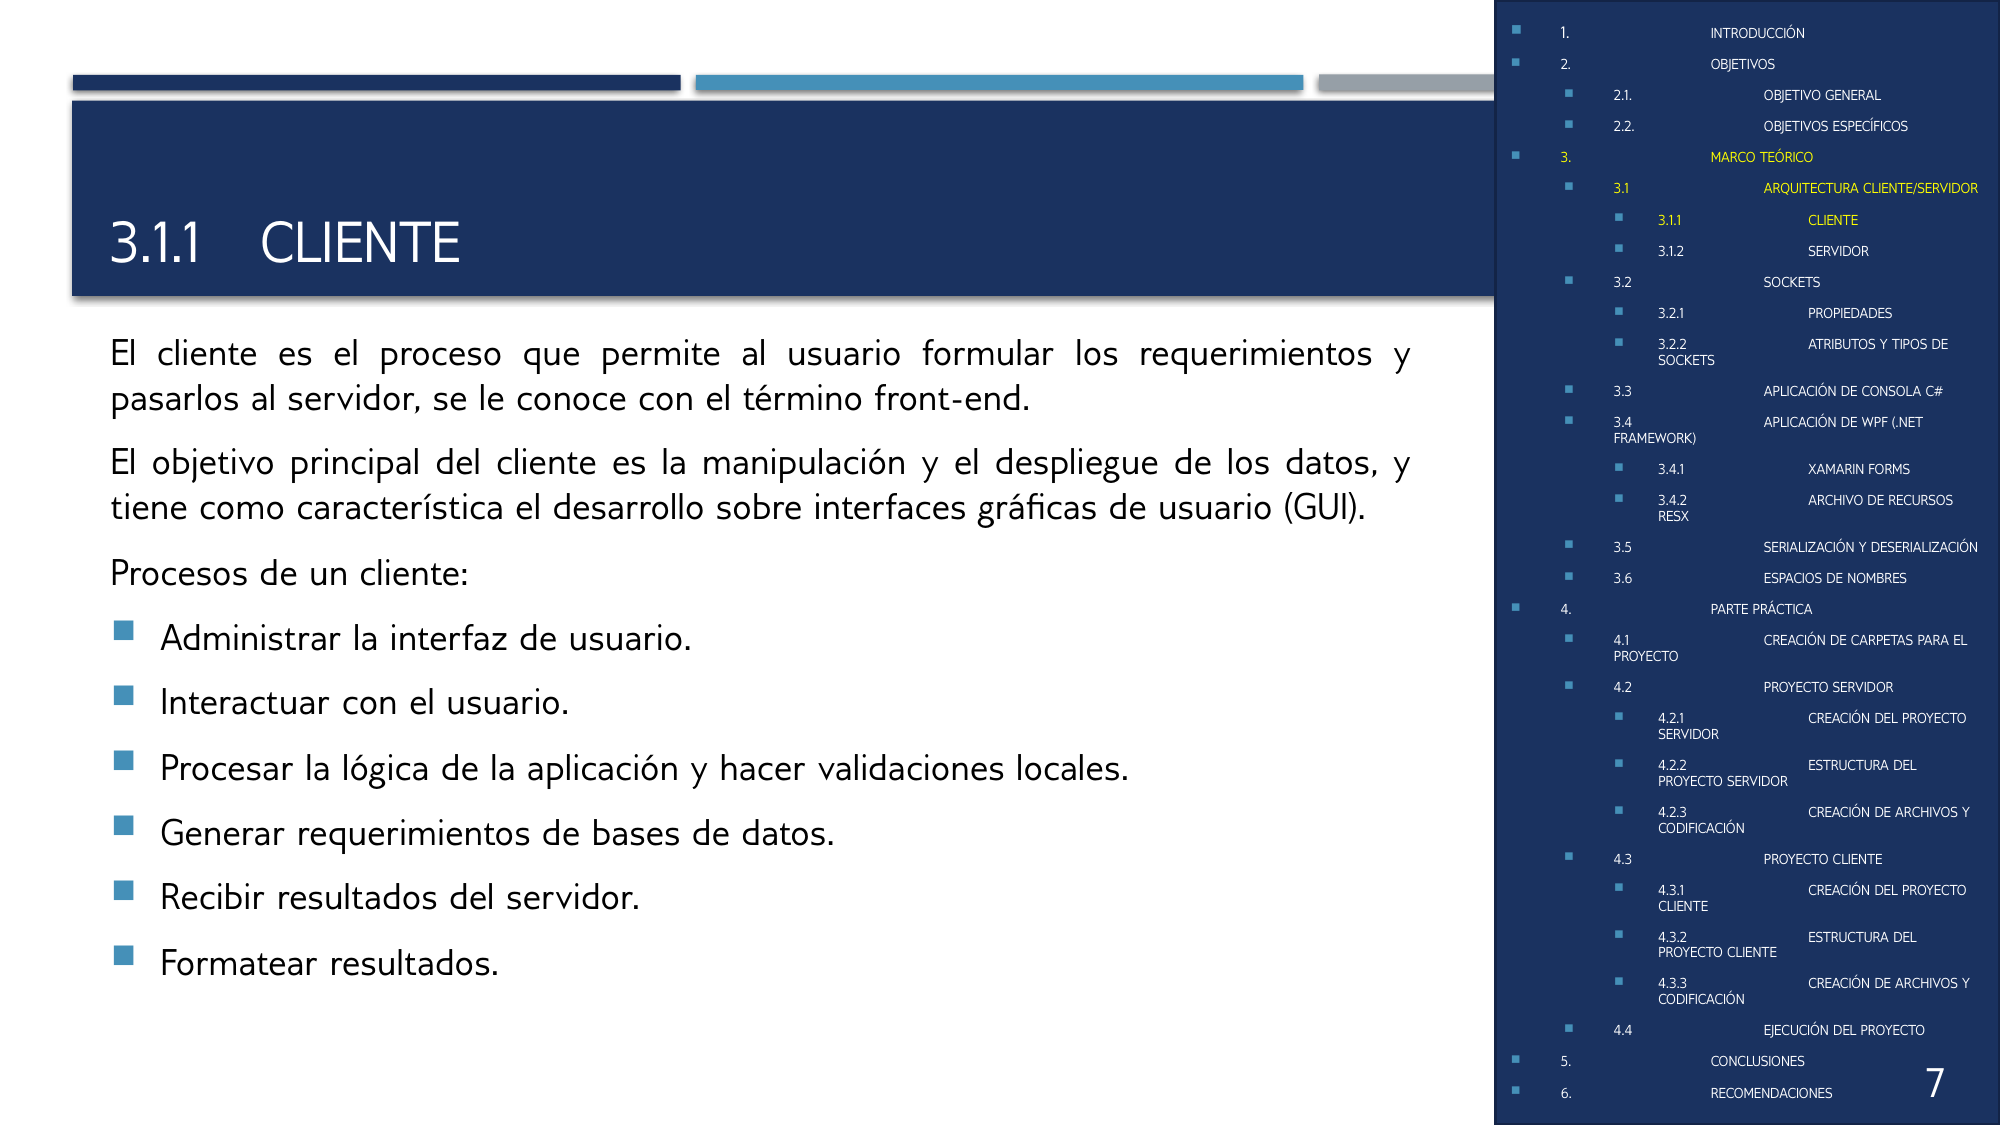

1.	INTRODUCCIÓN
2.	OBJETIVOS
2.1.	OBJETIVO GENERAL
2.2.	OBJETIVOS ESPECÍFICOS
3.	MARCO TEÓRICO
3.1	ARQUITECTURA CLIENTE/SERVIDOR
3.1.1	CLIENTE
3.1.2	SERVIDOR
3.2	SOCKETS
3.2.1	PROPIEDADES
3.2.2	ATRIBUTOS Y TIPOS DE SOCKETS
3.3	APLICACIÓN DE CONSOLA C#
3.4	APLICACIÓN DE WPF (.NET FRAMEWORK)
3.4.1	XAMARIN FORMS
3.4.2	ARCHIVO DE RECURSOS RESX
3.5	SERIALIZACIÓN Y DESERIALIZACIÓN
3.6	ESPACIOS DE NOMBRES
4.	PARTE PRÁCTICA
4.1	CREACIÓN DE CARPETAS PARA EL PROYECTO
4.2	PROYECTO SERVIDOR
4.2.1	CREACIÓN DEL PROYECTO SERVIDOR
4.2.2	ESTRUCTURA DEL PROYECTO SERVIDOR
4.2.3	CREACIÓN DE ARCHIVOS Y CODIFICACIÓN
4.3	PROYECTO CLIENTE
4.3.1	CREACIÓN DEL PROYECTO CLIENTE
4.3.2	ESTRUCTURA DEL PROYECTO CLIENTE
4.3.3	CREACIÓN DE ARCHIVOS Y CODIFICACIÓN
4.4	EJECUCIÓN DEL PROYECTO
5.	CONCLUSIONES
6.	RECOMENDACIONES
# 3.1.1	CLIENTE
El cliente es el proceso que permite al usuario formular los requerimientos y pasarlos al servidor, se le conoce con el término front-end.
El objetivo principal del cliente es la manipulación y el despliegue de los datos, y tiene como característica el desarrollo sobre interfaces gráficas de usuario (GUI).
Procesos de un cliente:
Administrar la interfaz de usuario.
Interactuar con el usuario.
Procesar la lógica de la aplicación y hacer validaciones locales.
Generar requerimientos de bases de datos.
Recibir resultados del servidor.
Formatear resultados.
7
7
7
7
5